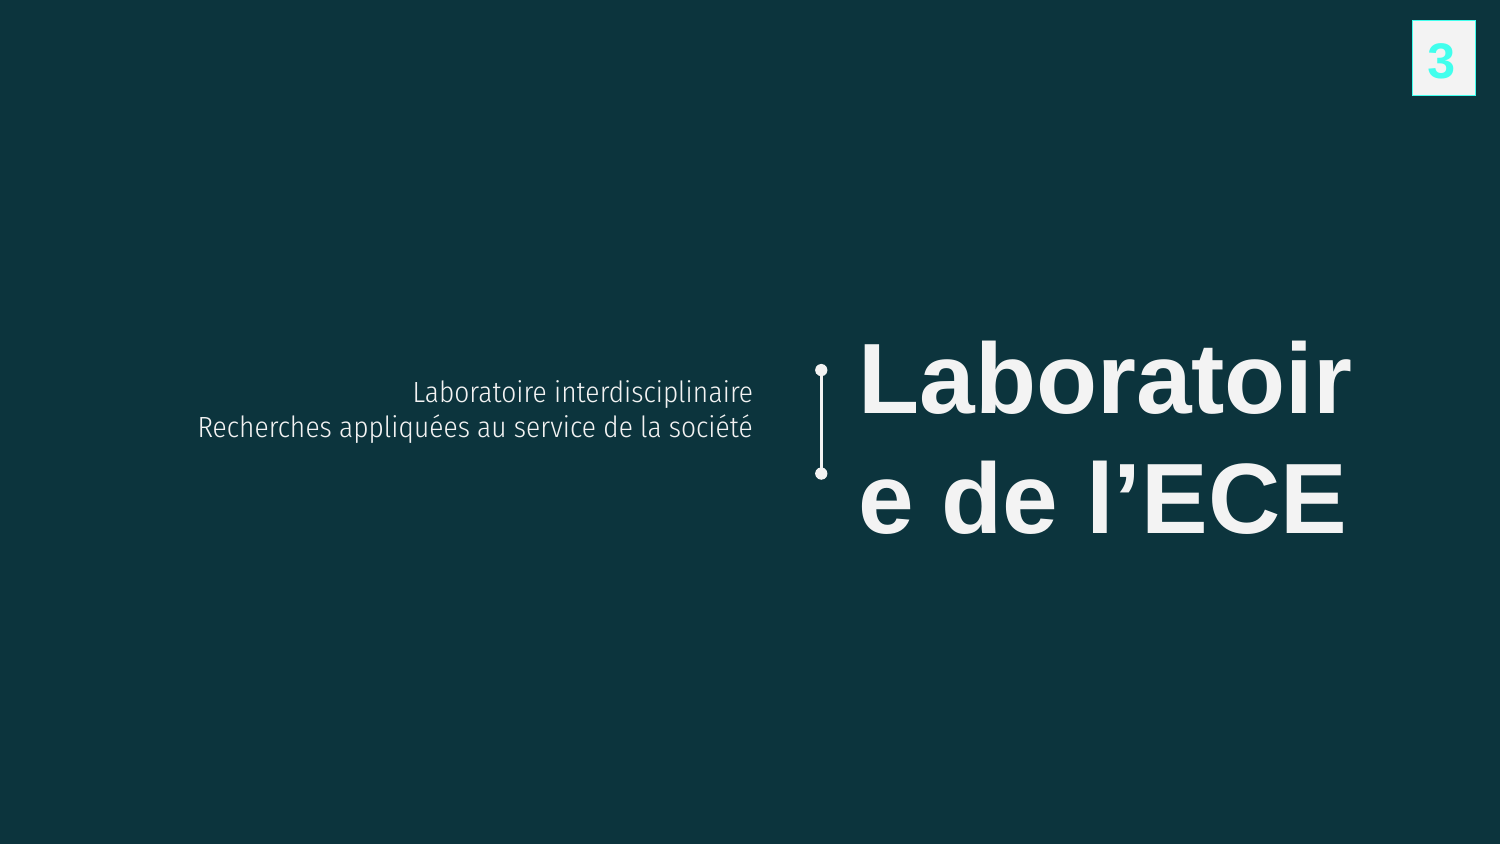

3
Laboratoire interdisciplinaire
Recherches appliquées au service de la société

# Laboratoire de l’ECE